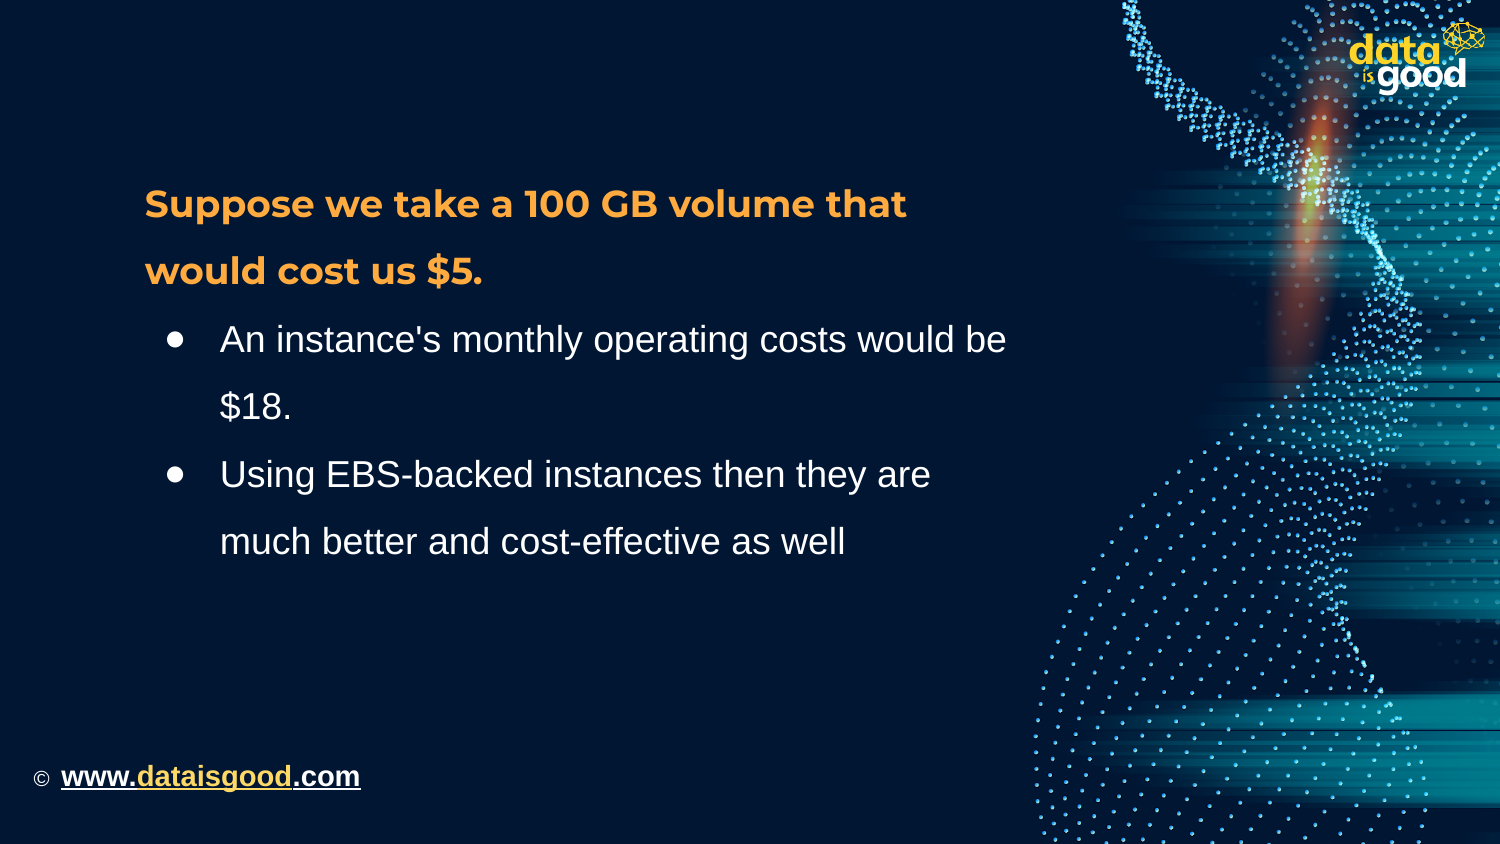

Suppose we take a 100 GB volume that would cost us $5.
An instance's monthly operating costs would be $18.
Using EBS-backed instances then they are much better and cost-effective as well